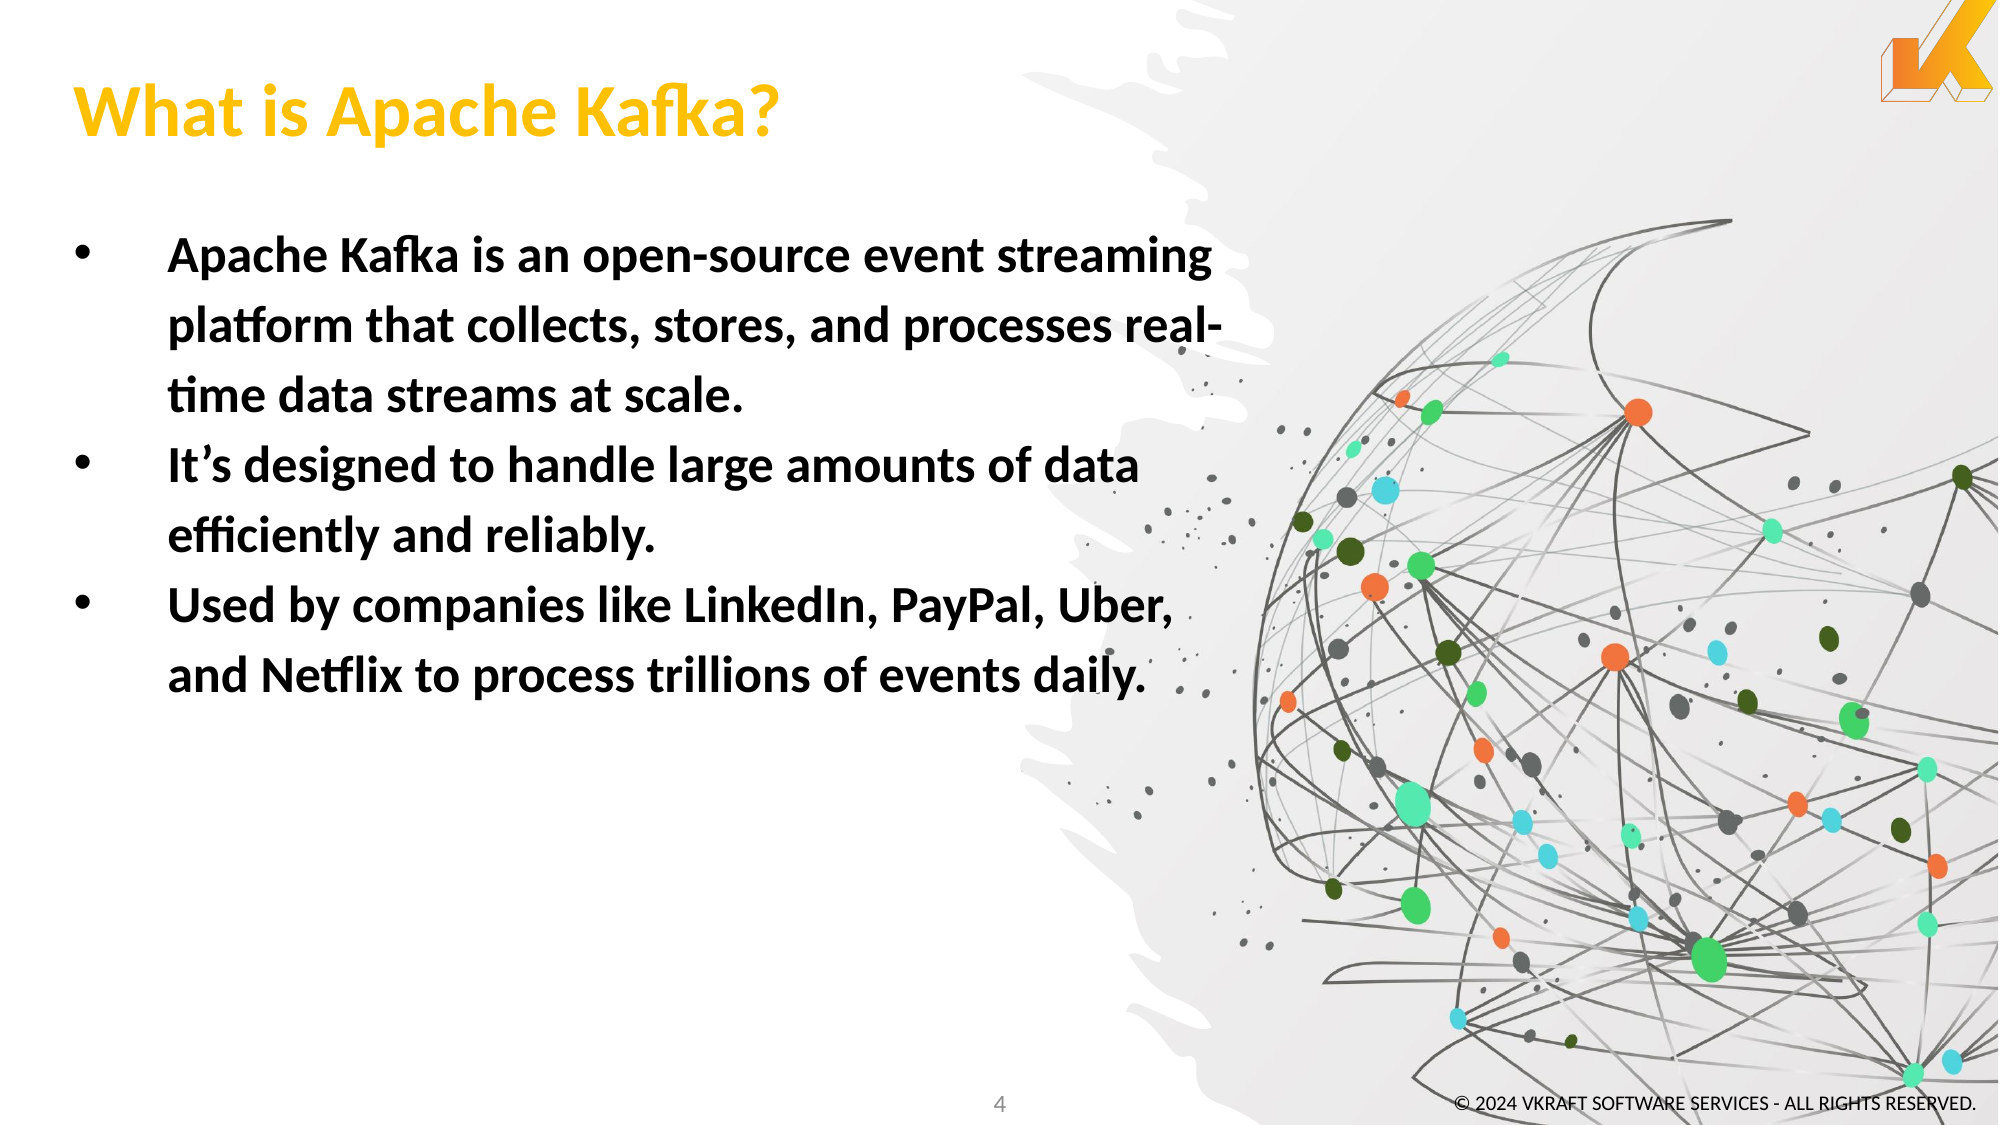

# What is Apache Kafka?
Apache Kafka is an open-source event streaming platform that collects, stores, and processes real-time data streams at scale.
It’s designed to handle large amounts of data efficiently and reliably.
Used by companies like LinkedIn, PayPal, Uber, and Netflix to process trillions of events daily.